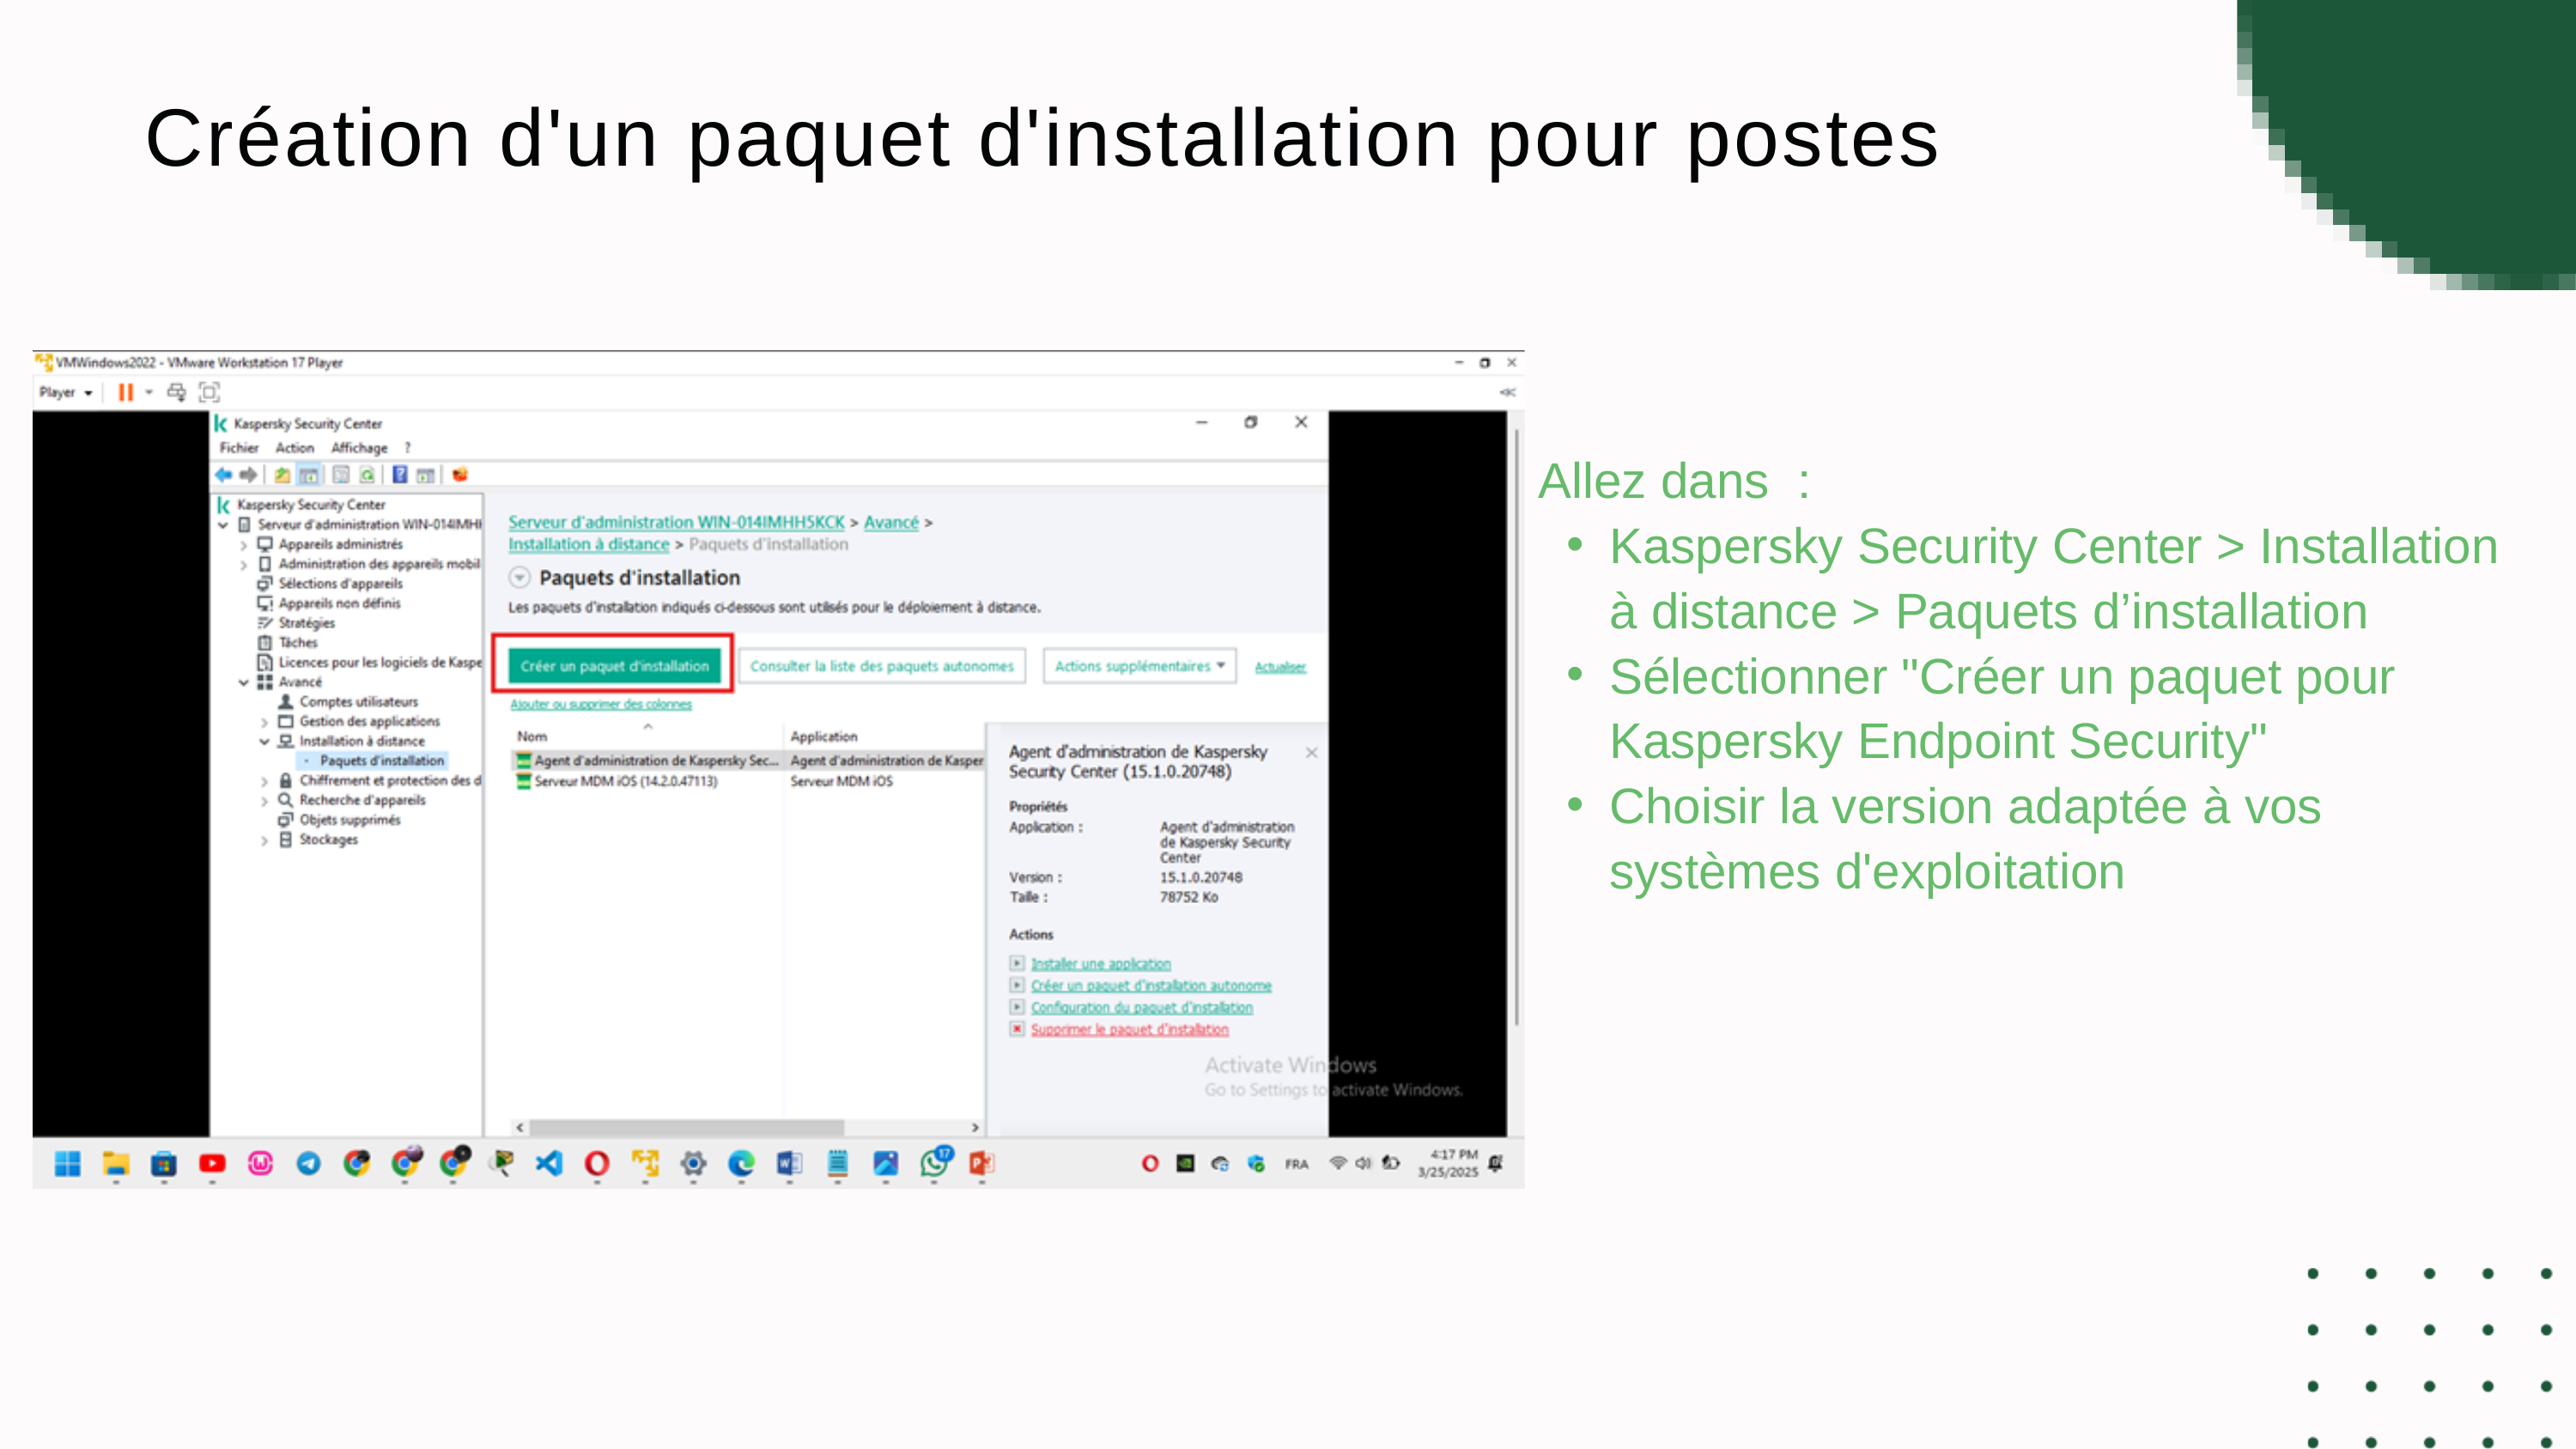

Création d'un paquet d'installation pour postes

 Allez dans  :
Kaspersky Security Center > Installation à distance > Paquets d’installation
Sélectionner "Créer un paquet pour Kaspersky Endpoint Security"
Choisir la version adaptée à vos systèmes d'exploitation